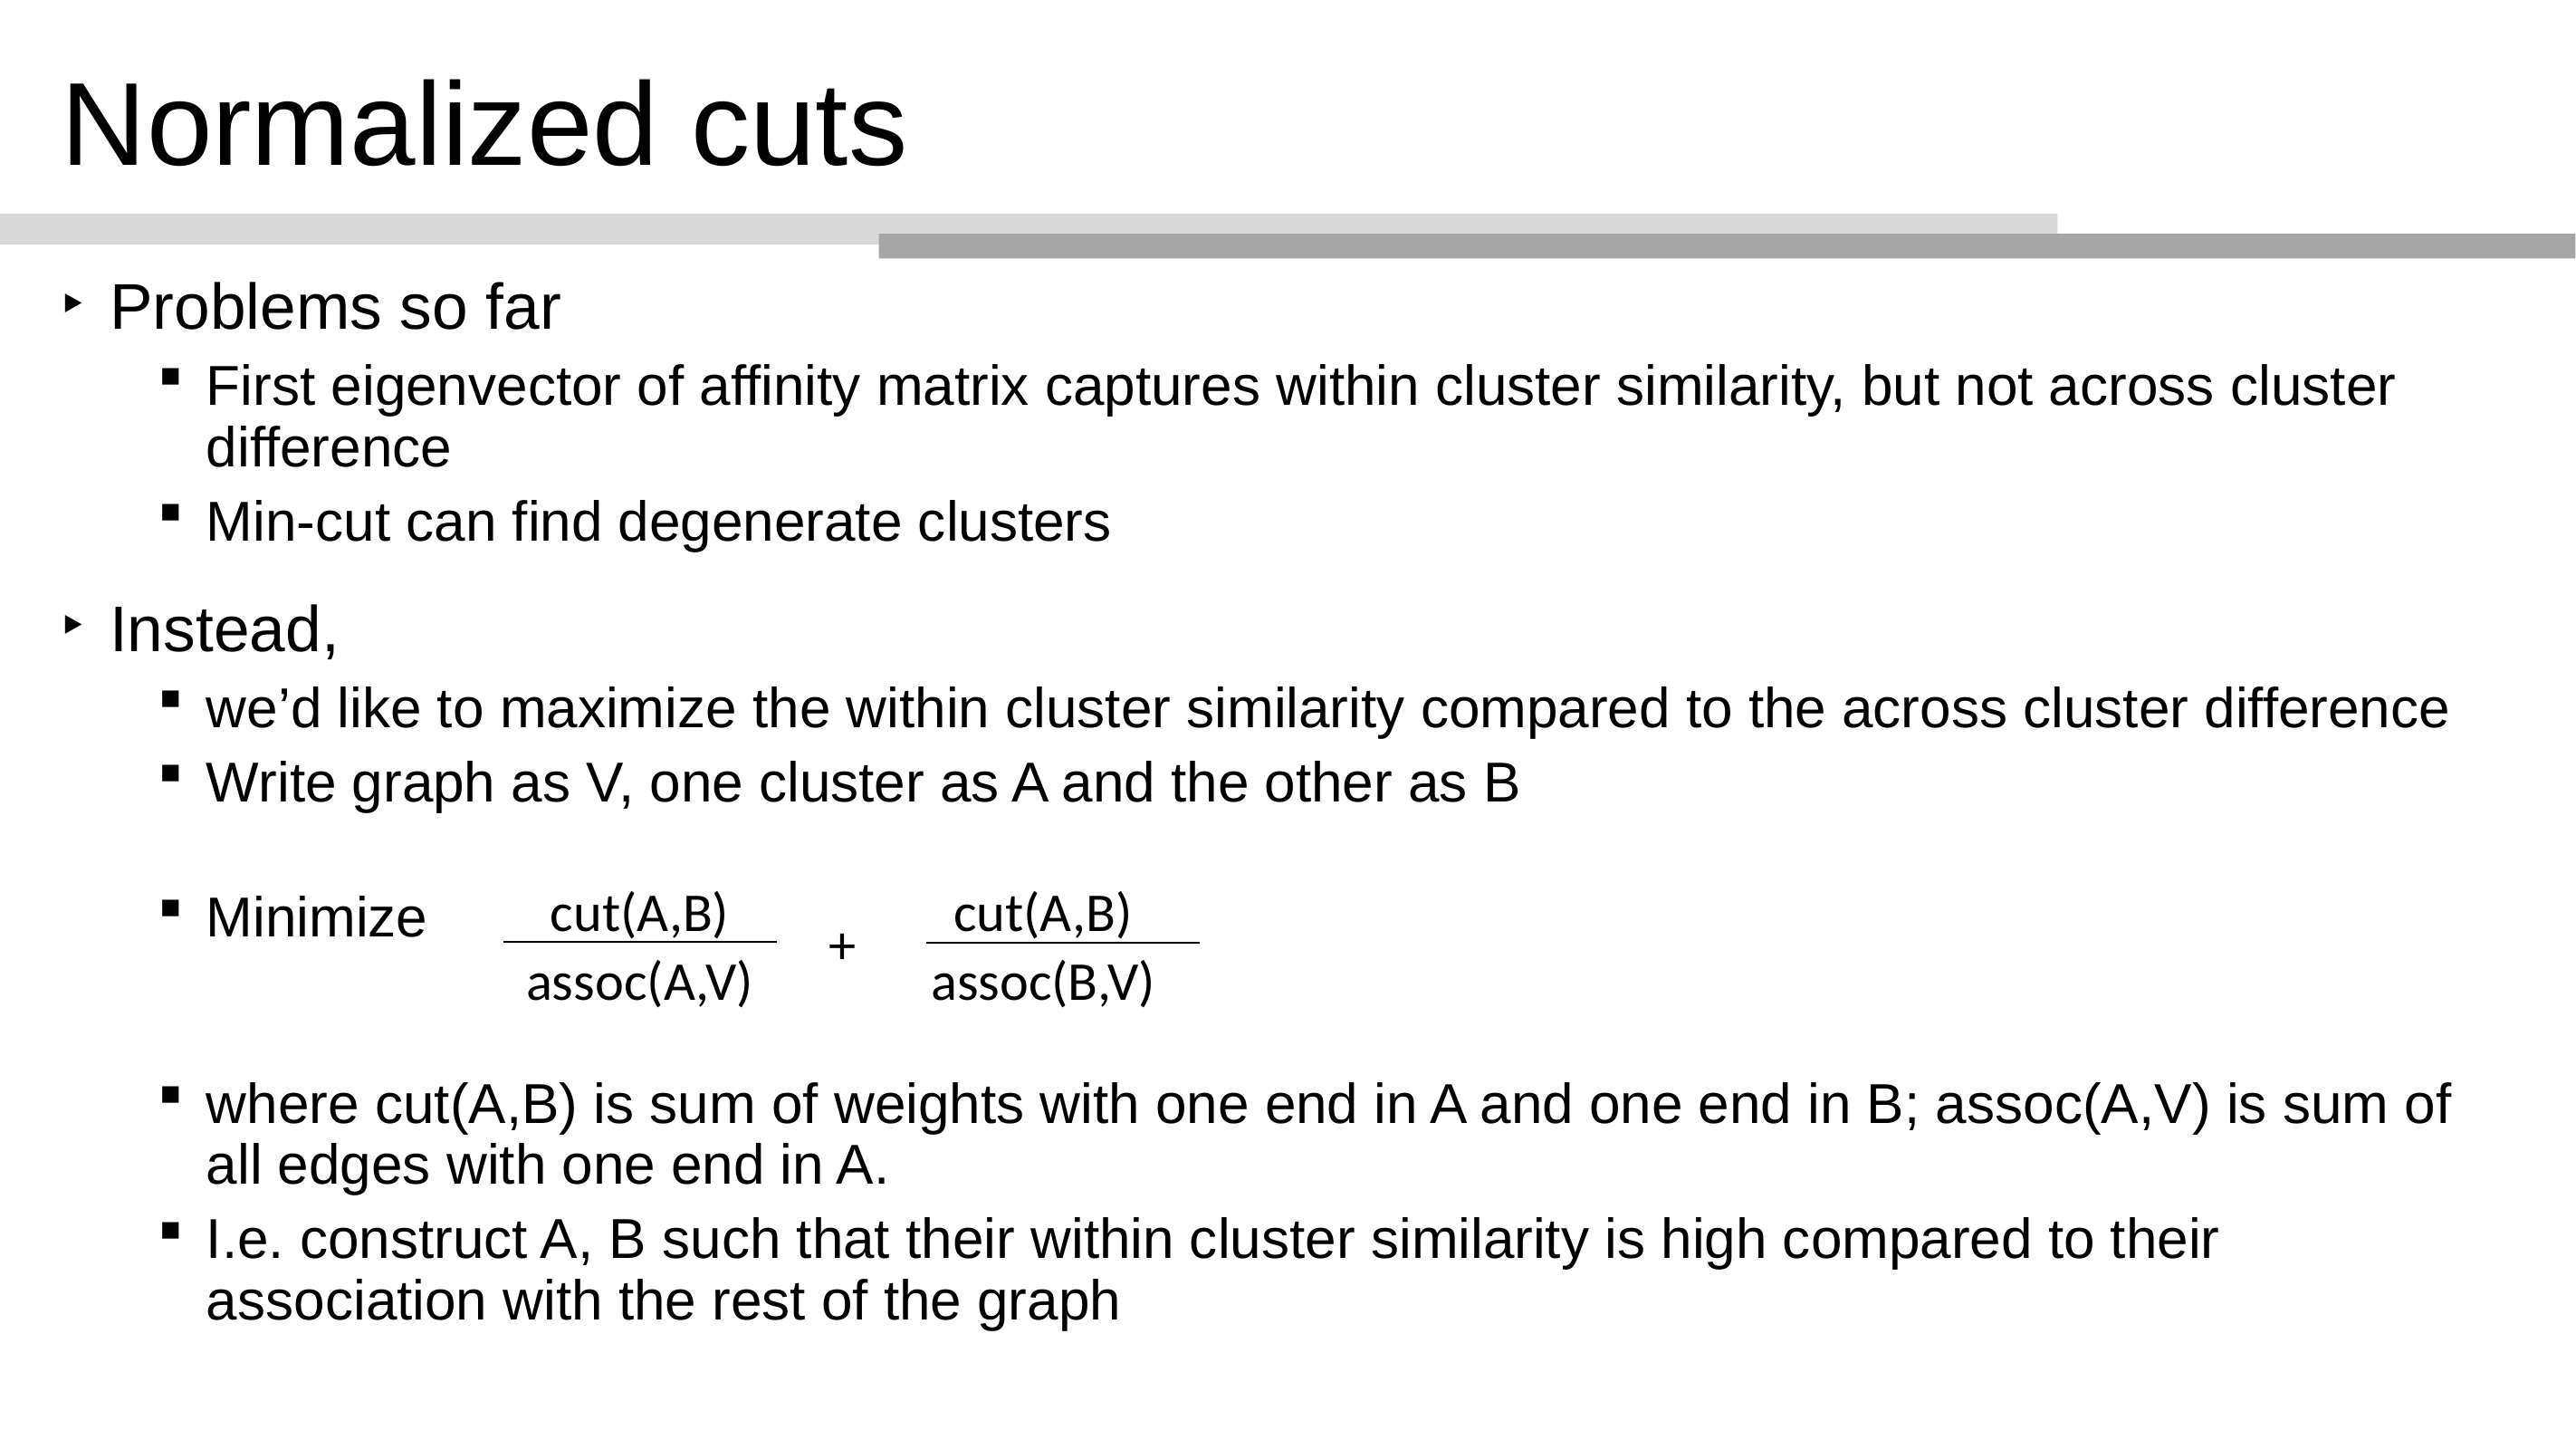

# Normalized cuts
Problems so far
First eigenvector of affinity matrix captures within cluster similarity, but not across cluster difference
Min-cut can find degenerate clusters
Instead,
we’d like to maximize the within cluster similarity compared to the across cluster difference
Write graph as V, one cluster as A and the other as B
Minimize

where cut(A,B) is sum of weights with one end in A and one end in B; assoc(A,V) is sum of all edges with one end in A.
I.e. construct A, B such that their within cluster similarity is high compared to their association with the rest of the graph
cut(A,B)
cut(A,B)
+
assoc(A,V)
assoc(B,V)